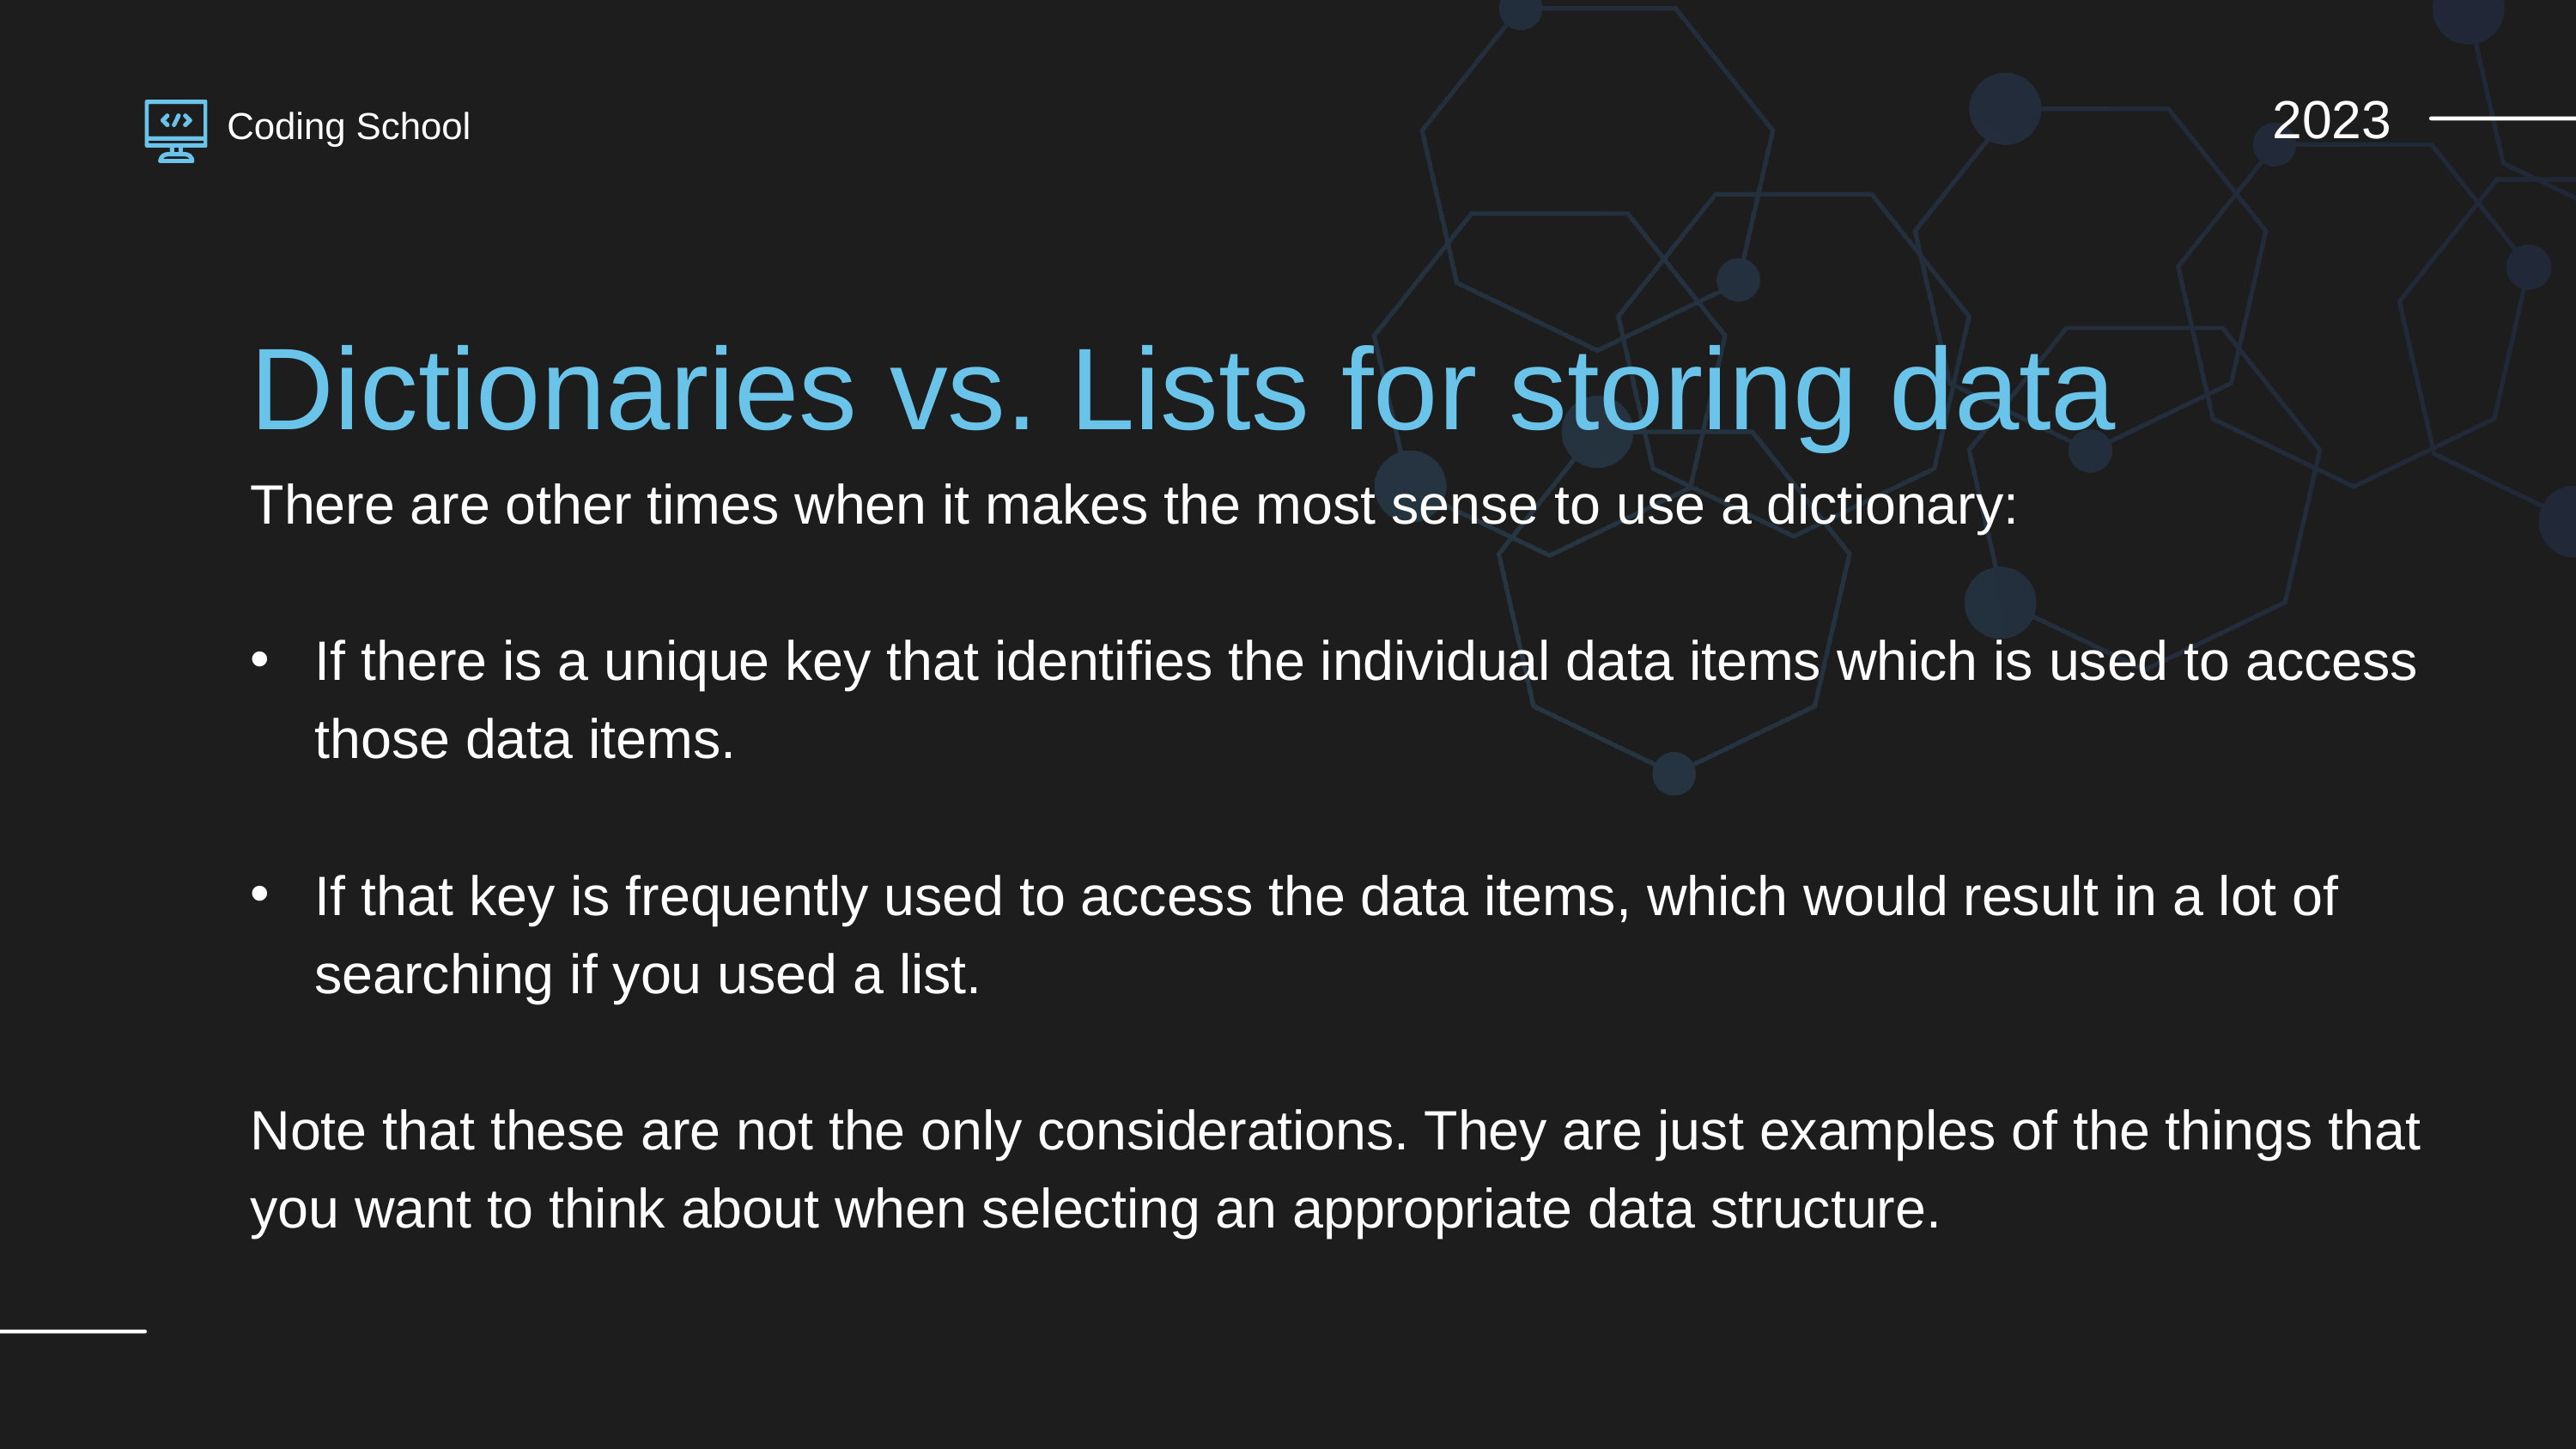

2023
Coding School

Dictionaries vs. Lists for storing data
There are other times when it makes the most sense to use a dictionary:

If there is a unique key that identifies the individual data items which is used to access those data items.

If that key is frequently used to access the data items, which would result in a lot of searching if you used a list.

Note that these are not the only considerations. They are just examples of the things that you want to think about when selecting an appropriate data structure.